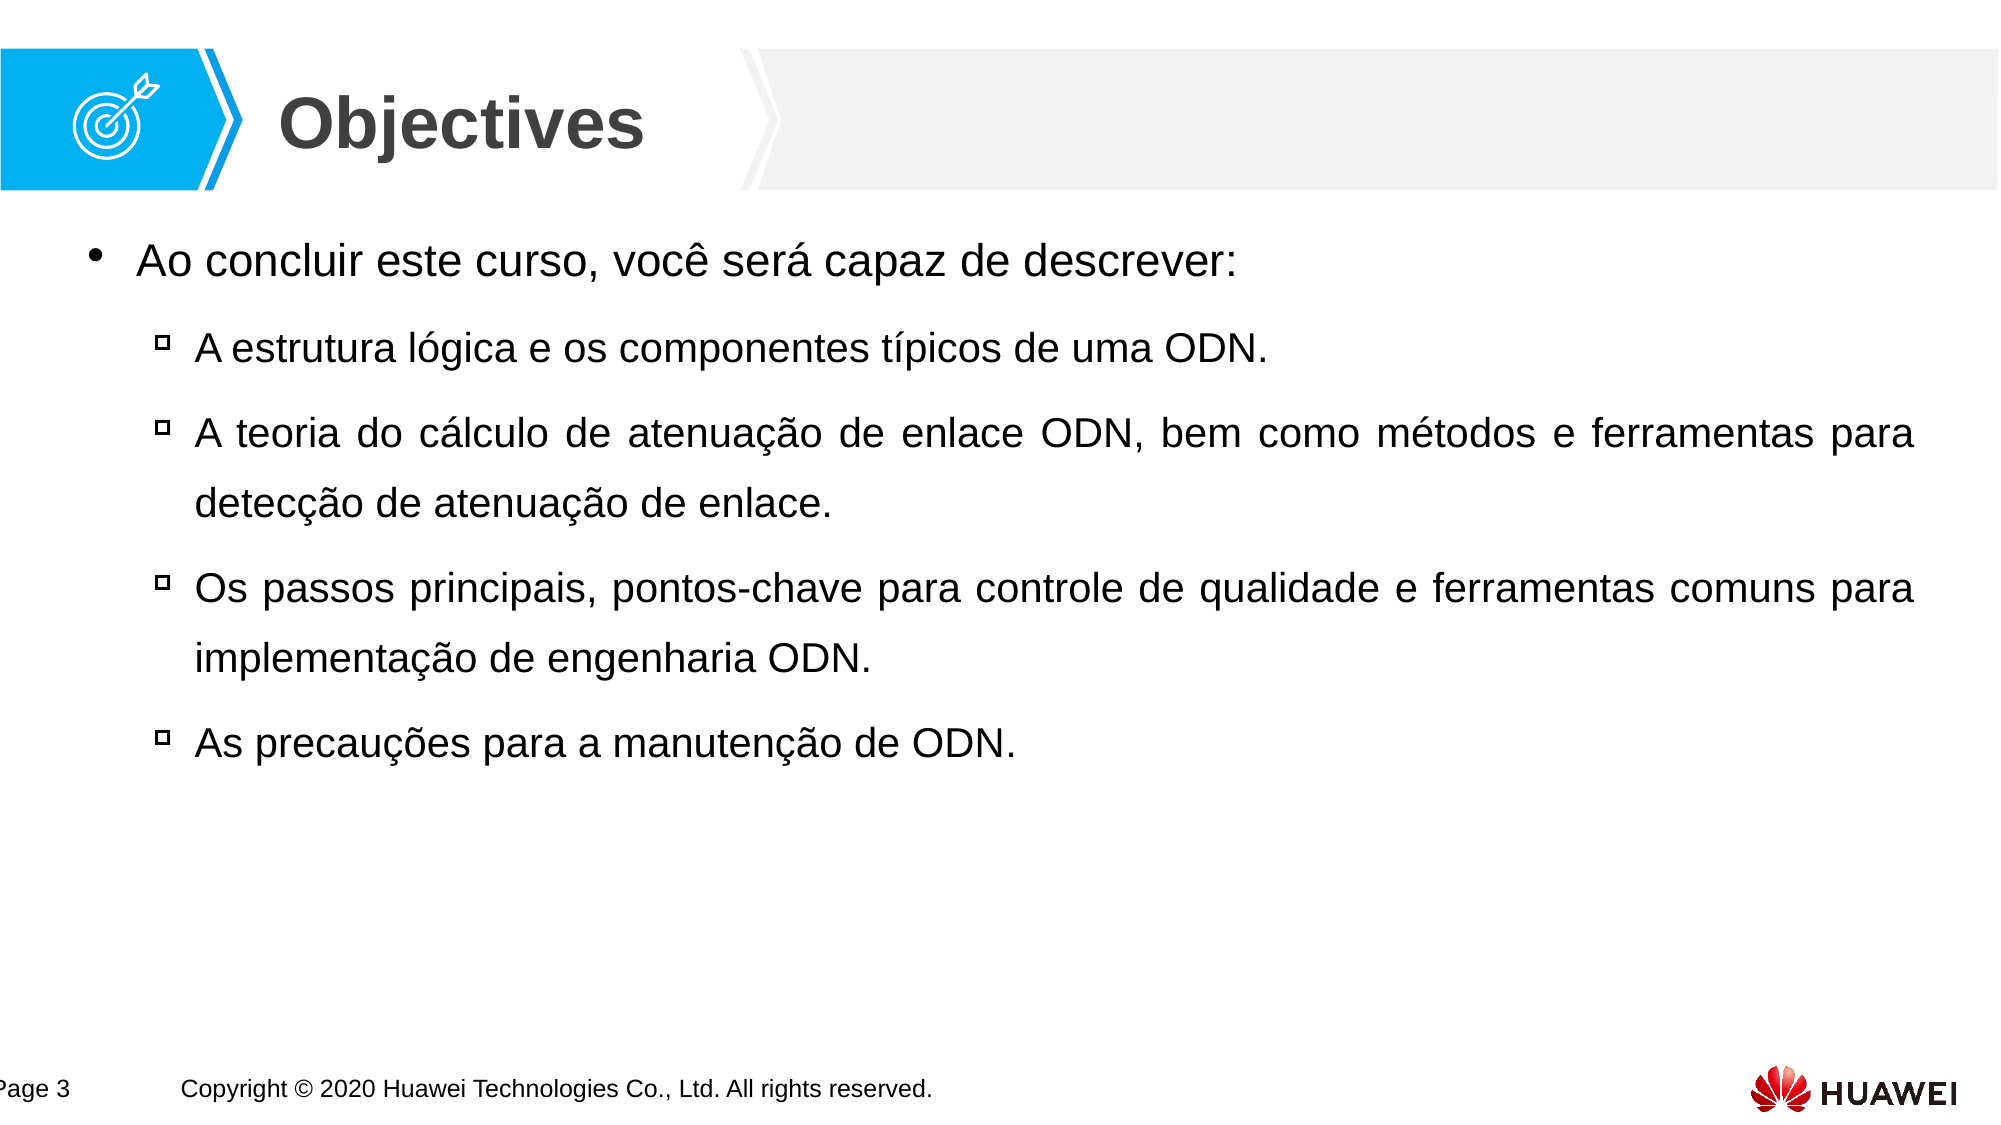

Ao concluir este curso, você será capaz de descrever:
A estrutura lógica e os componentes típicos de uma ODN.
A teoria do cálculo de atenuação de enlace ODN, bem como métodos e ferramentas para detecção de atenuação de enlace.
Os passos principais, pontos-chave para controle de qualidade e ferramentas comuns para implementação de engenharia ODN.
As precauções para a manutenção de ODN.